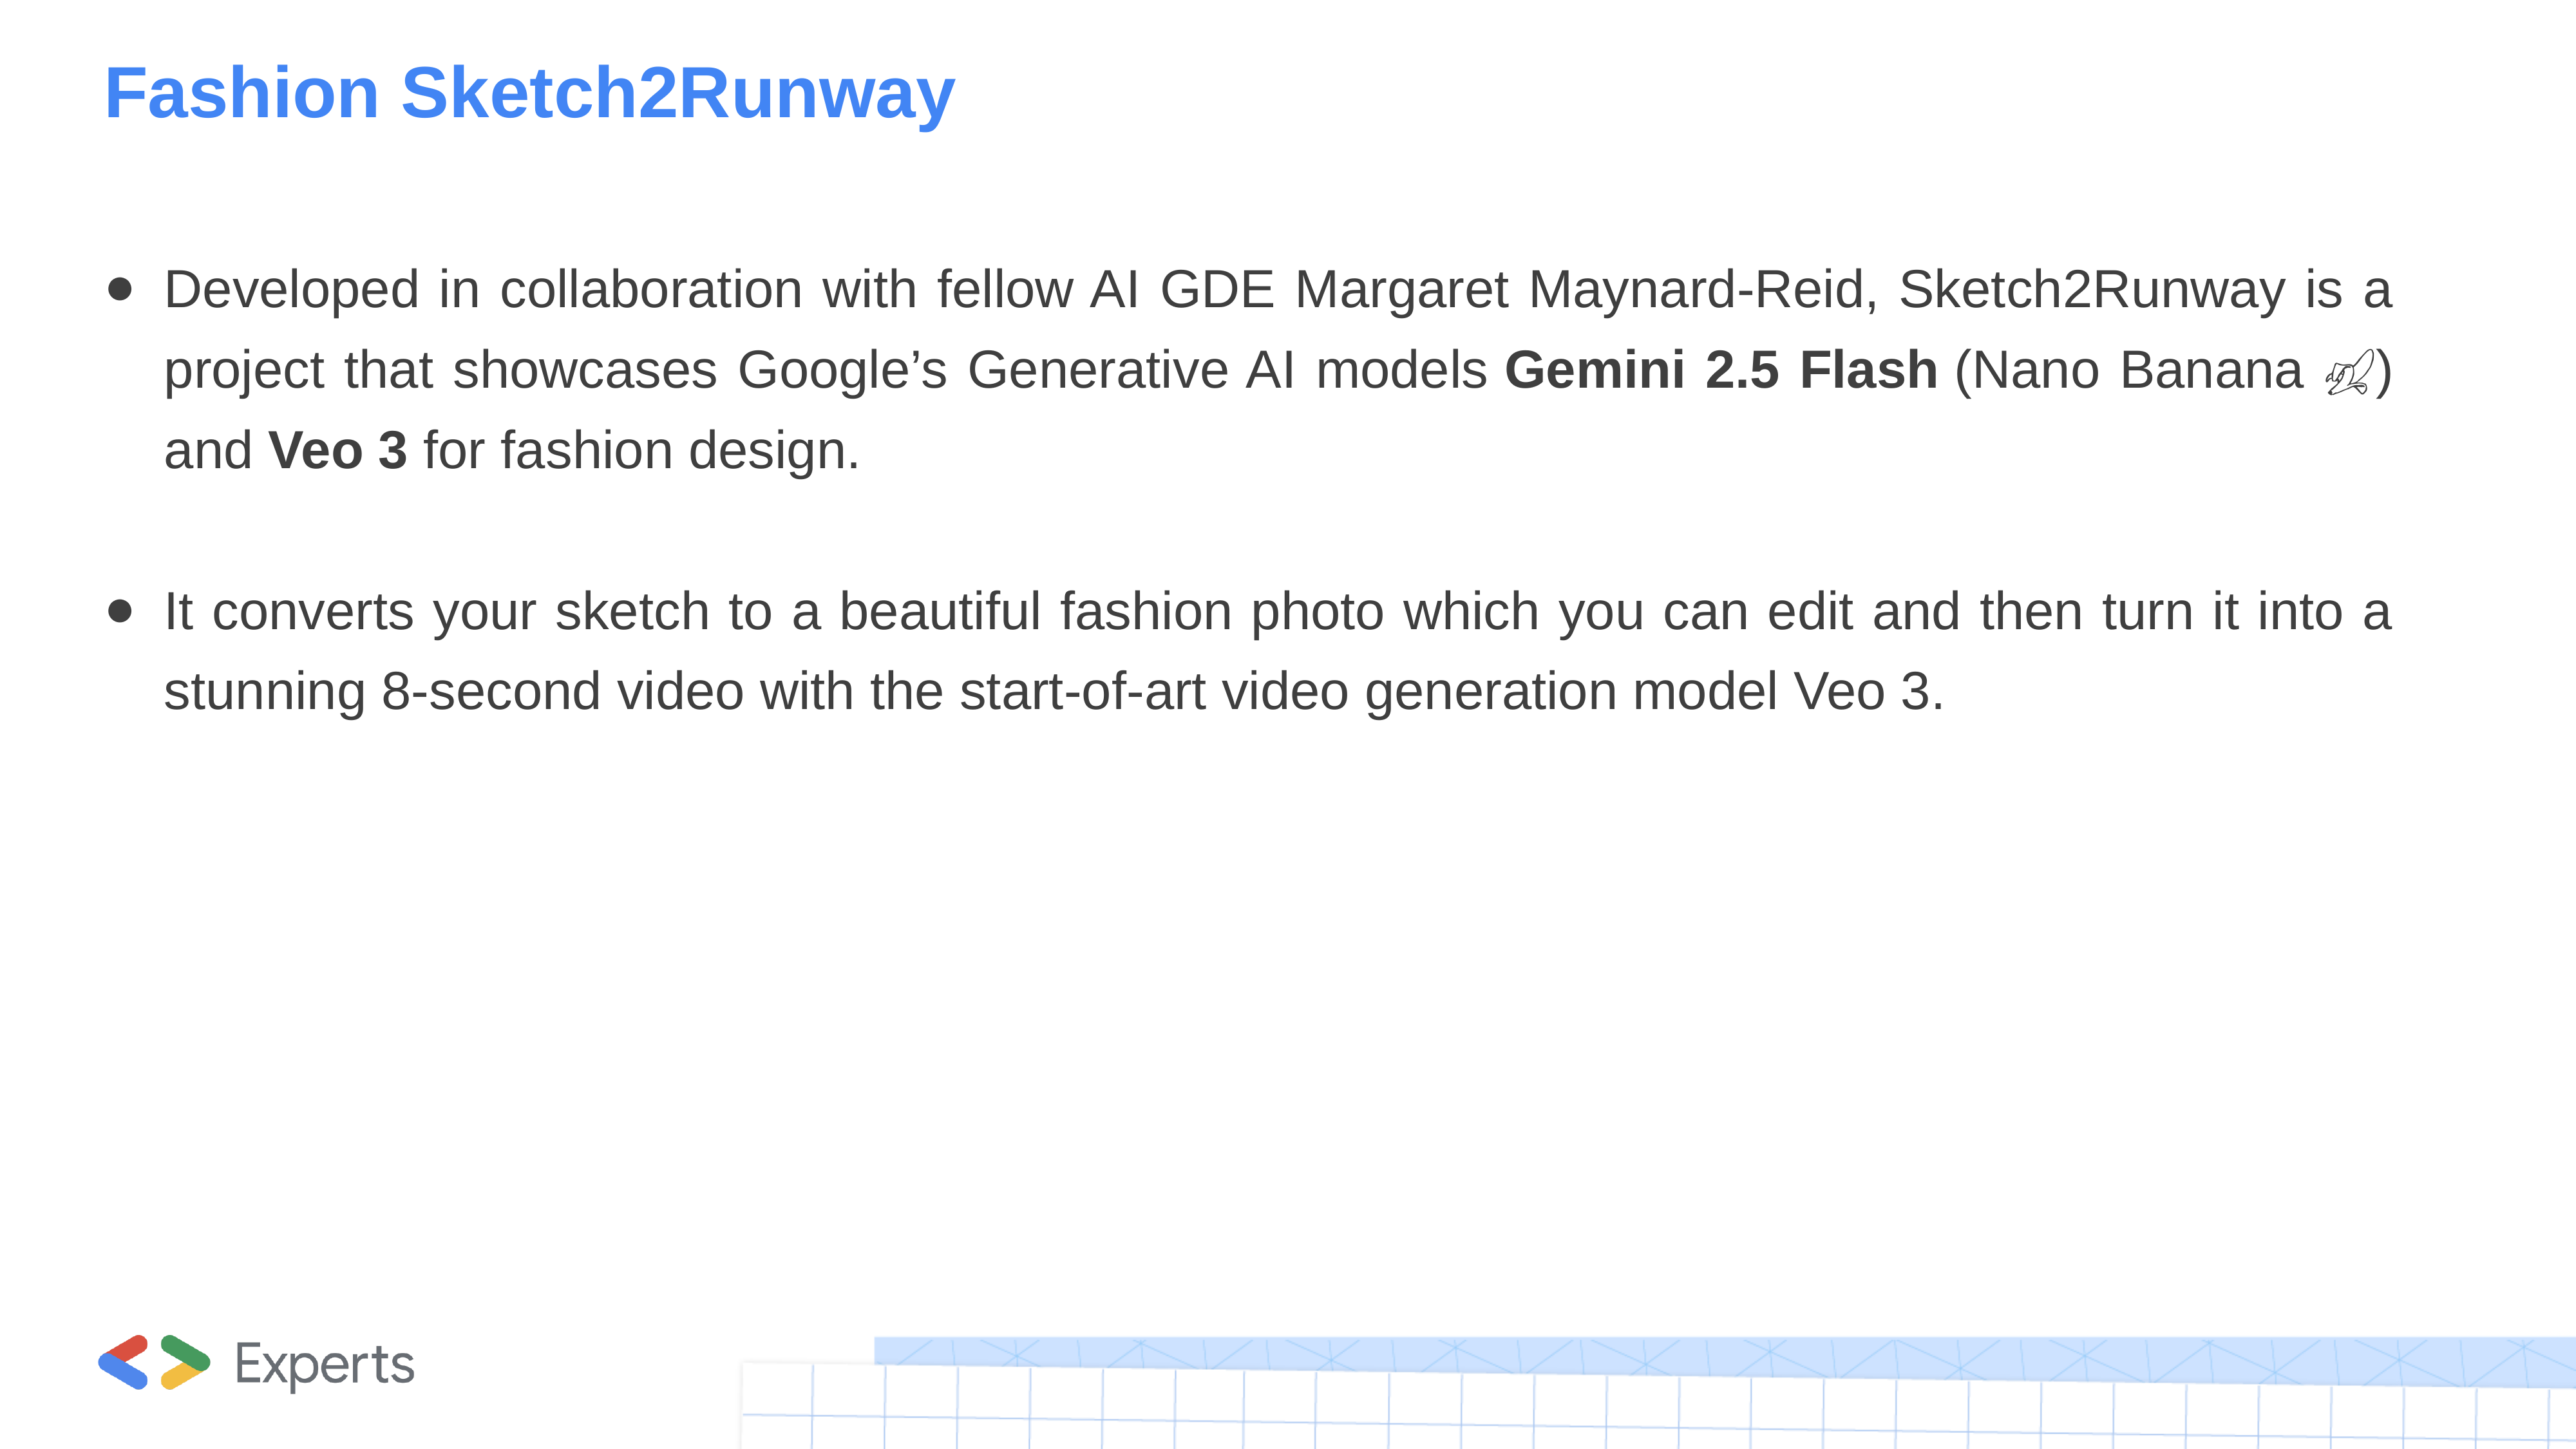

# Fashion Sketch2Runway
Developed in collaboration with fellow AI GDE Margaret Maynard-Reid, Sketch2Runway is a project that showcases Google’s Generative AI models Gemini 2.5 Flash (Nano Banana 🍌) and Veo 3 for fashion design.

It converts your sketch to a beautiful fashion photo which you can edit and then turn it into a stunning 8-second video with the start-of-art video generation model Veo 3.